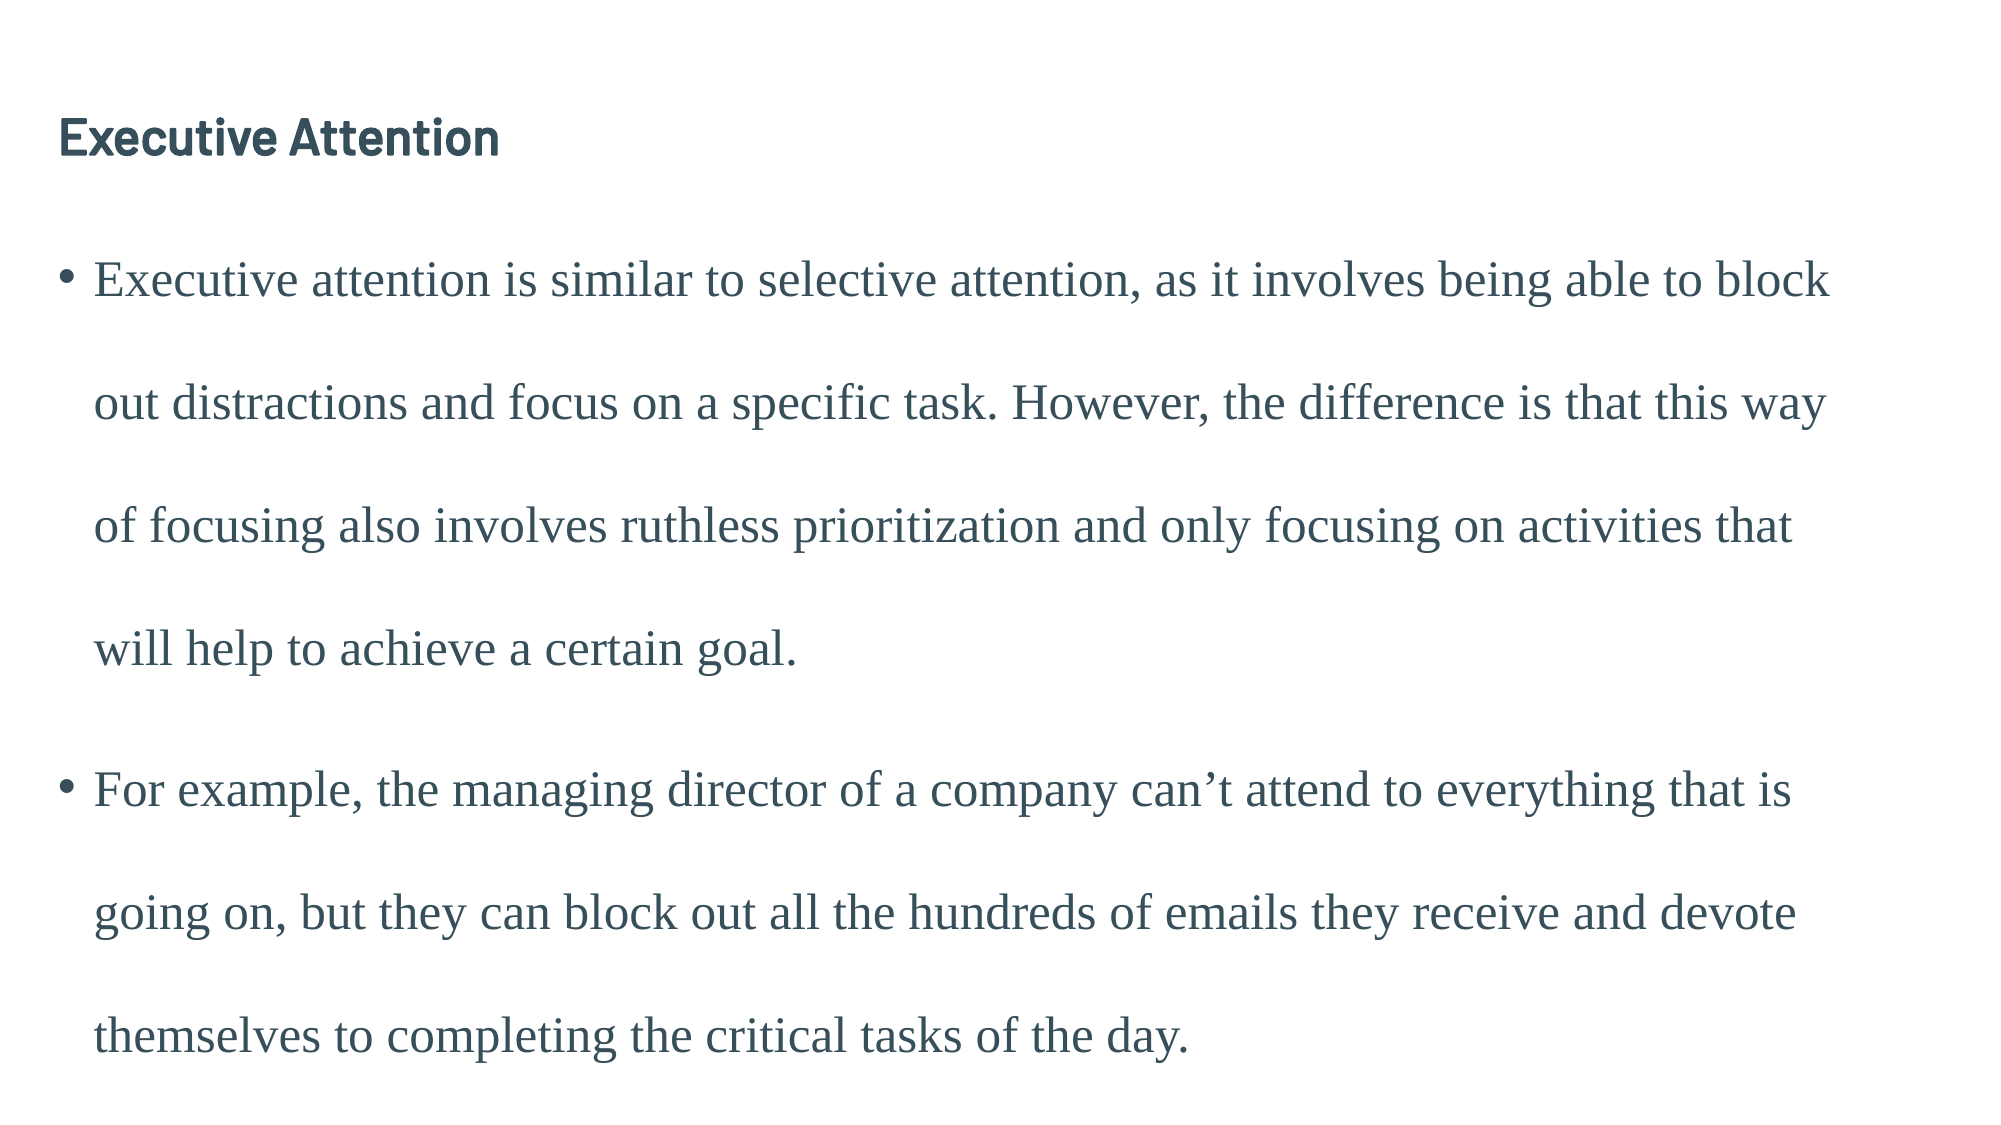

#
Executive Attention
Executive attention is similar to selective attention, as it involves being able to block out distractions and focus on a specific task. However, the difference is that this way of focusing also involves ruthless prioritization and only focusing on activities that will help to achieve a certain goal.
For example, the managing director of a company can’t attend to everything that is going on, but they can block out all the hundreds of emails they receive and devote themselves to completing the critical tasks of the day.